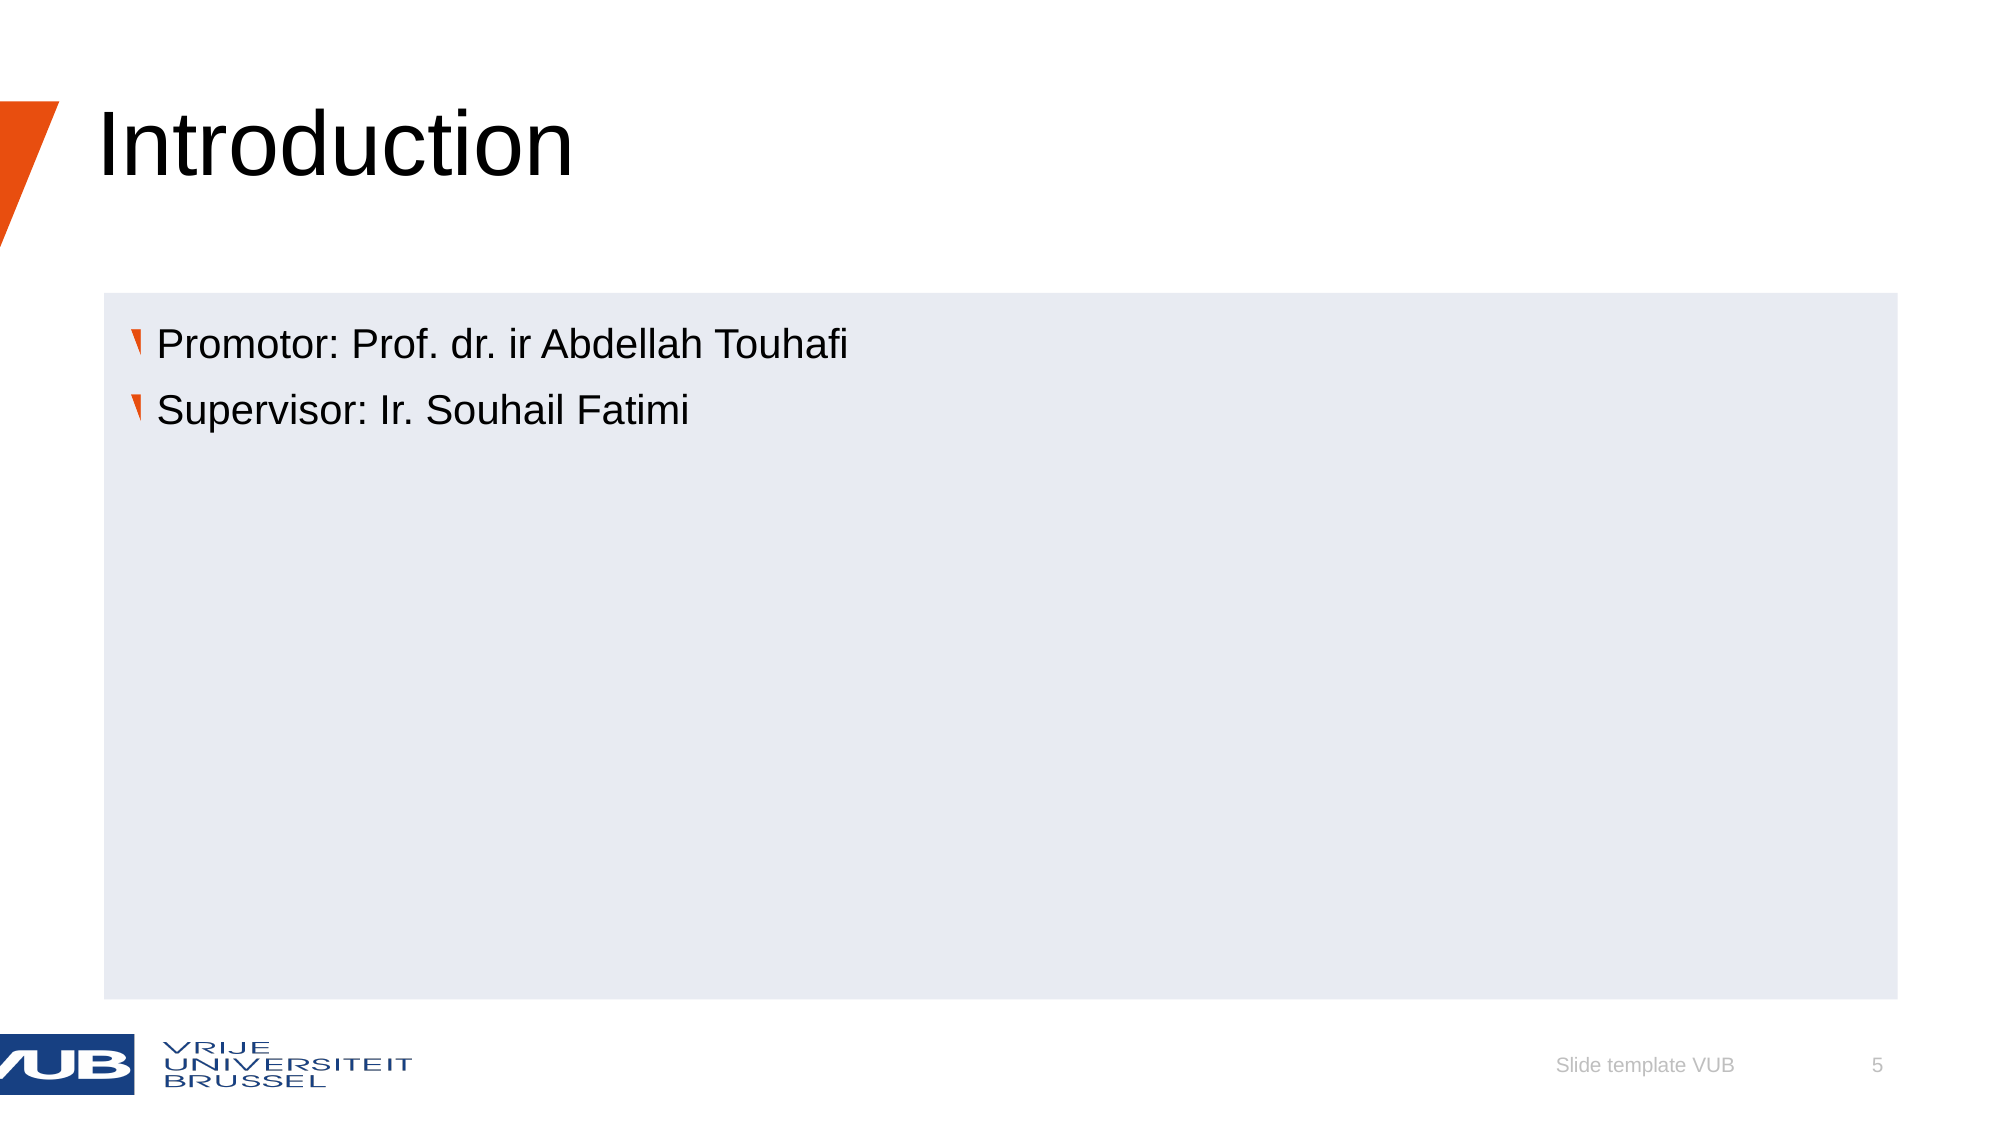

# Introduction
Promotor: Prof. dr. ir Abdellah Touhafi
Supervisor: Ir. Souhail Fatimi

06/09/2024
Slide template VUB
5